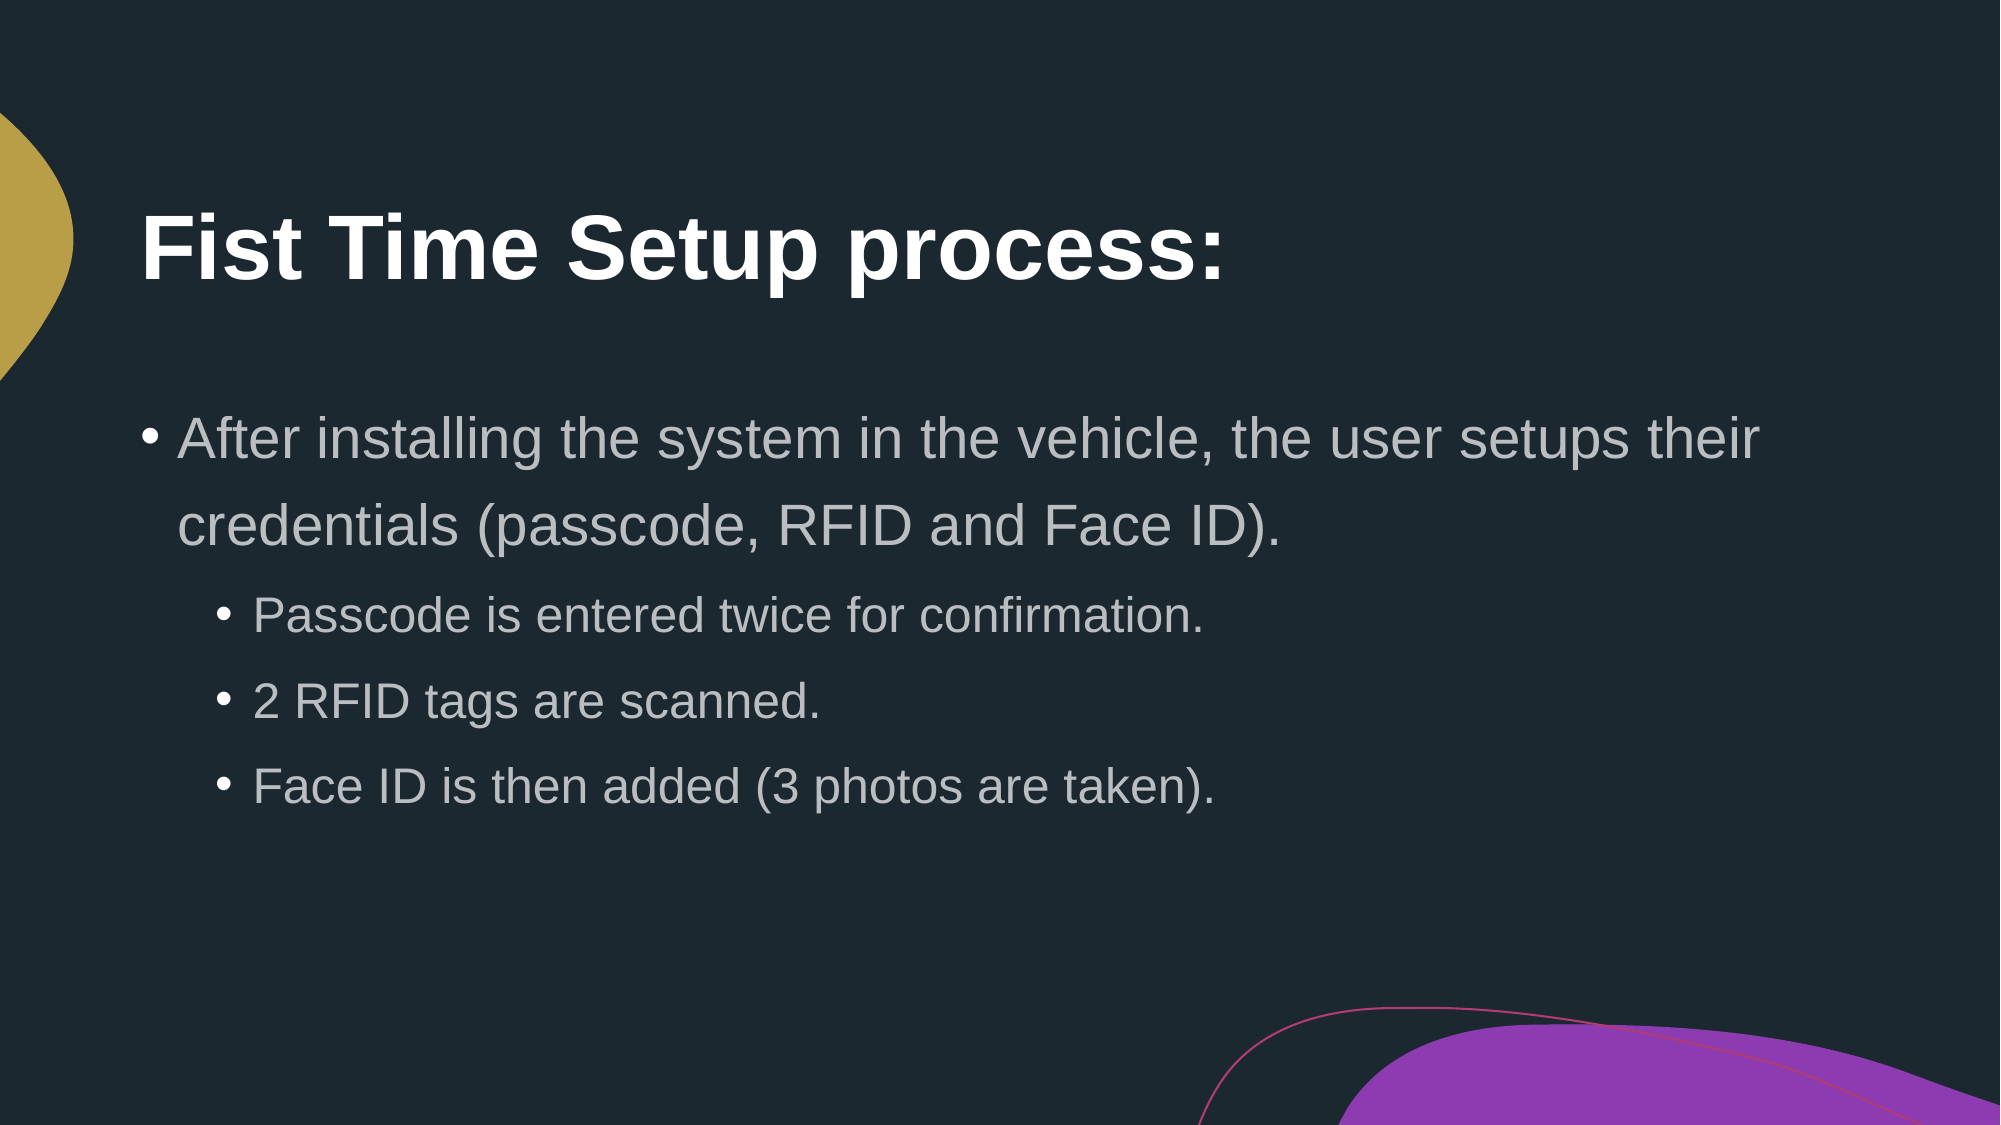

# Fist Time Setup process:
After installing the system in the vehicle, the user setups their credentials (passcode, RFID and Face ID).
Passcode is entered twice for confirmation.
2 RFID tags are scanned.
Face ID is then added (3 photos are taken).